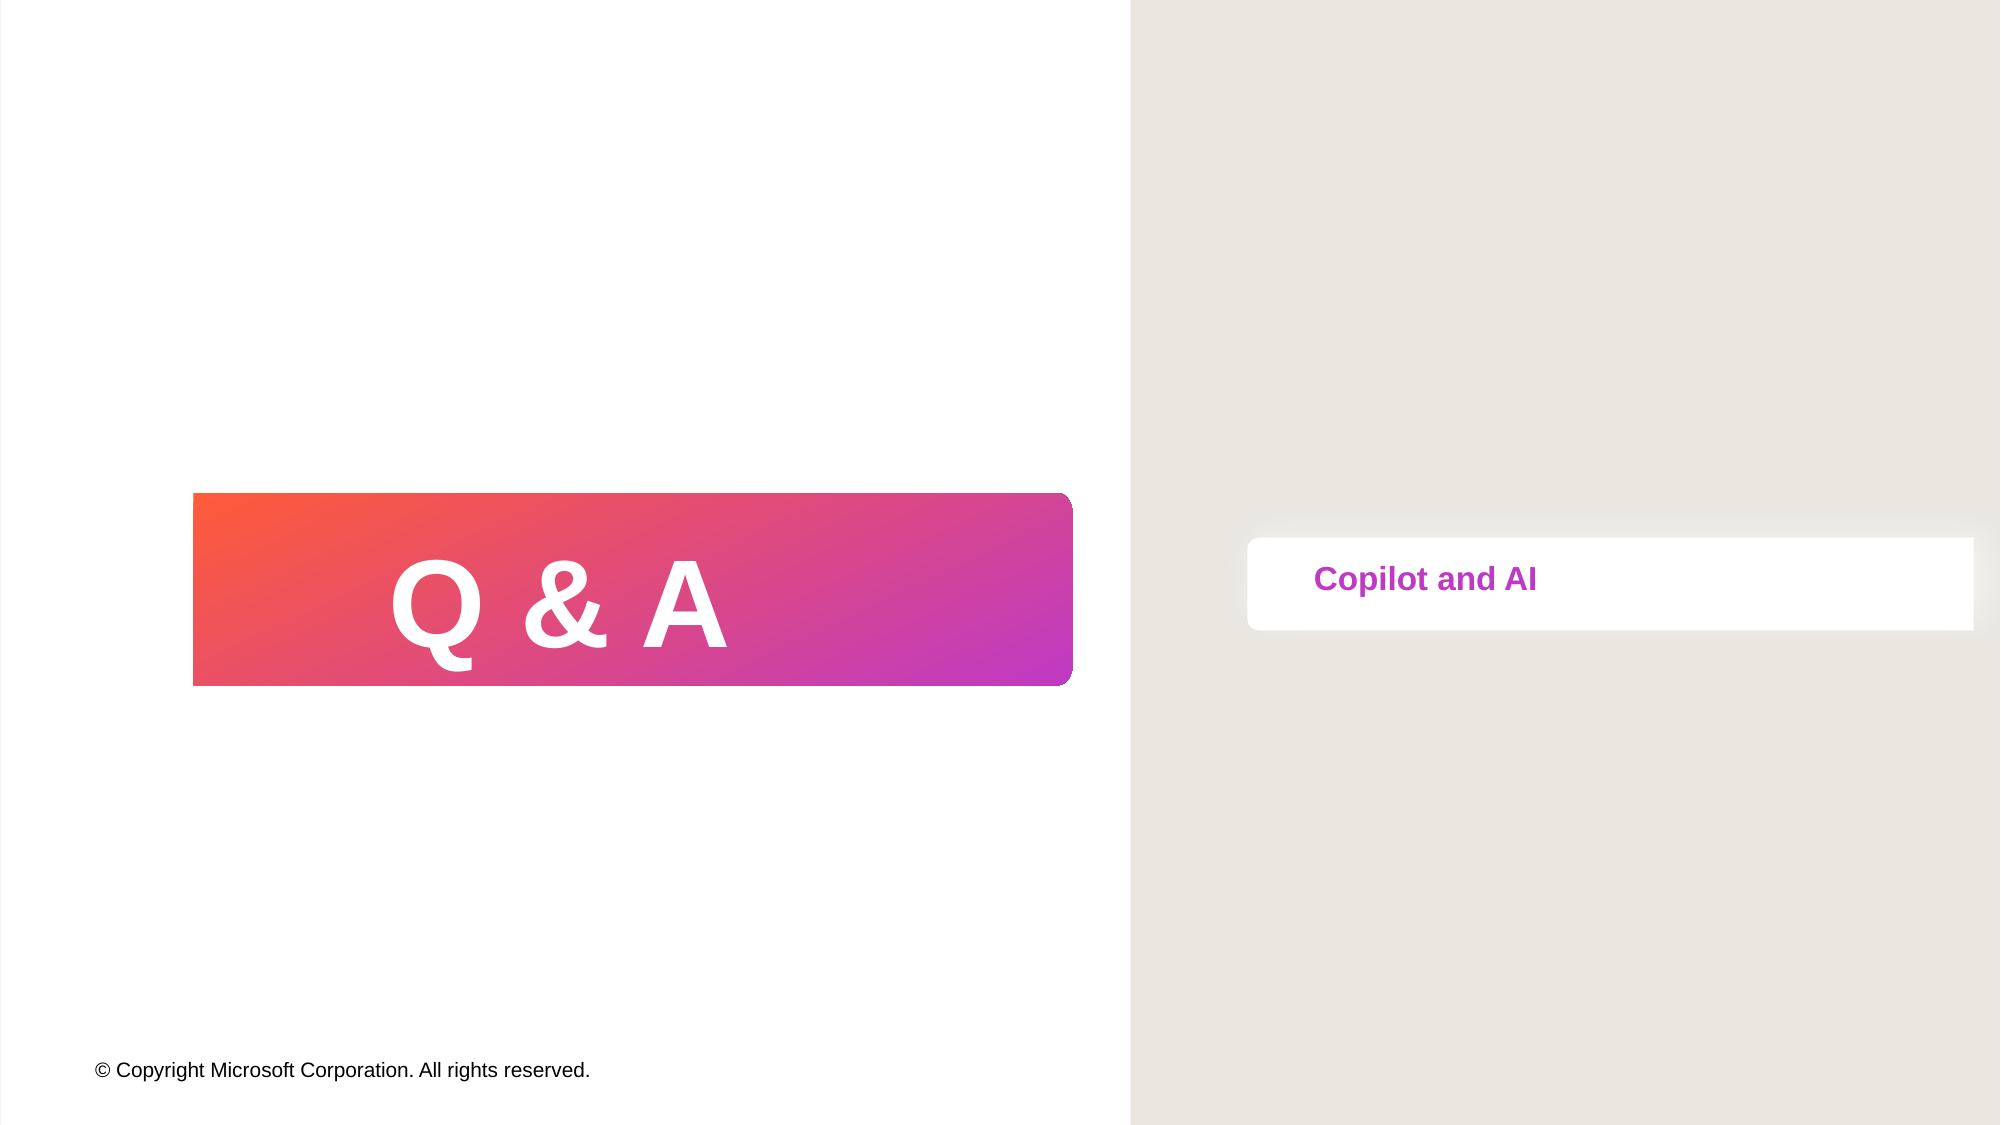

Q & A

Copilot and AI
© Copyright Microsoft Corporation. All rights reserved.